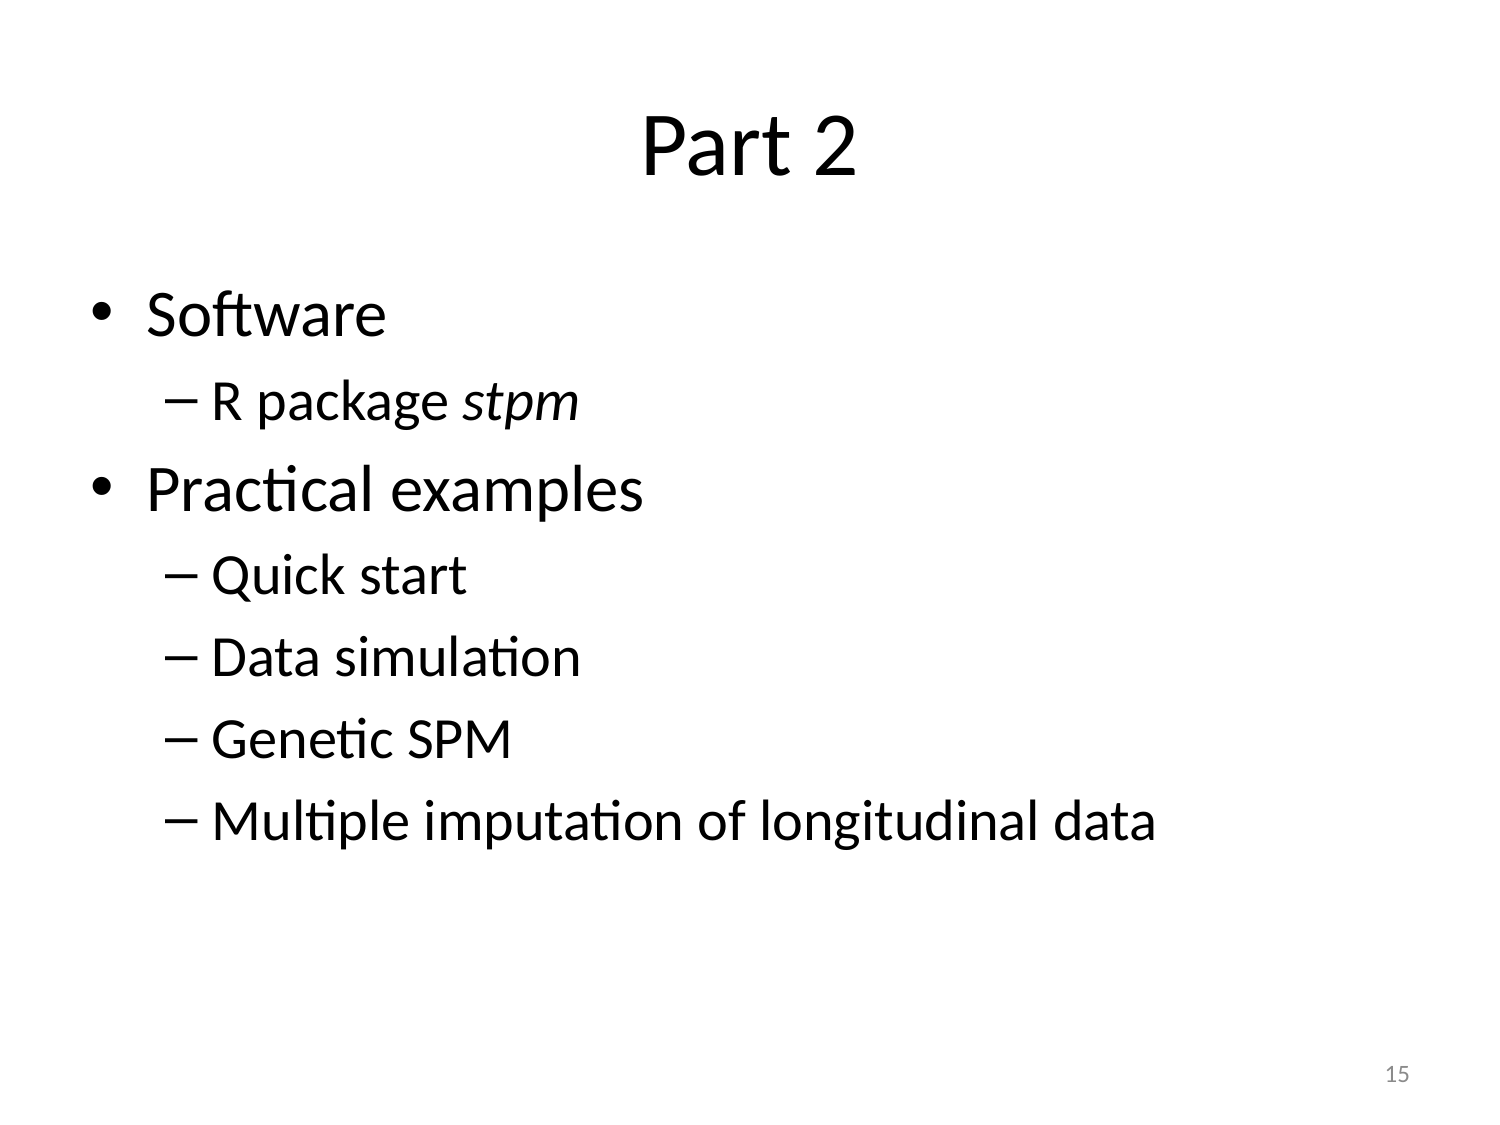

# Part 2
Software
R package stpm
Practical examples
Quick start
Data simulation
Genetic SPM
Multiple imputation of longitudinal data
15